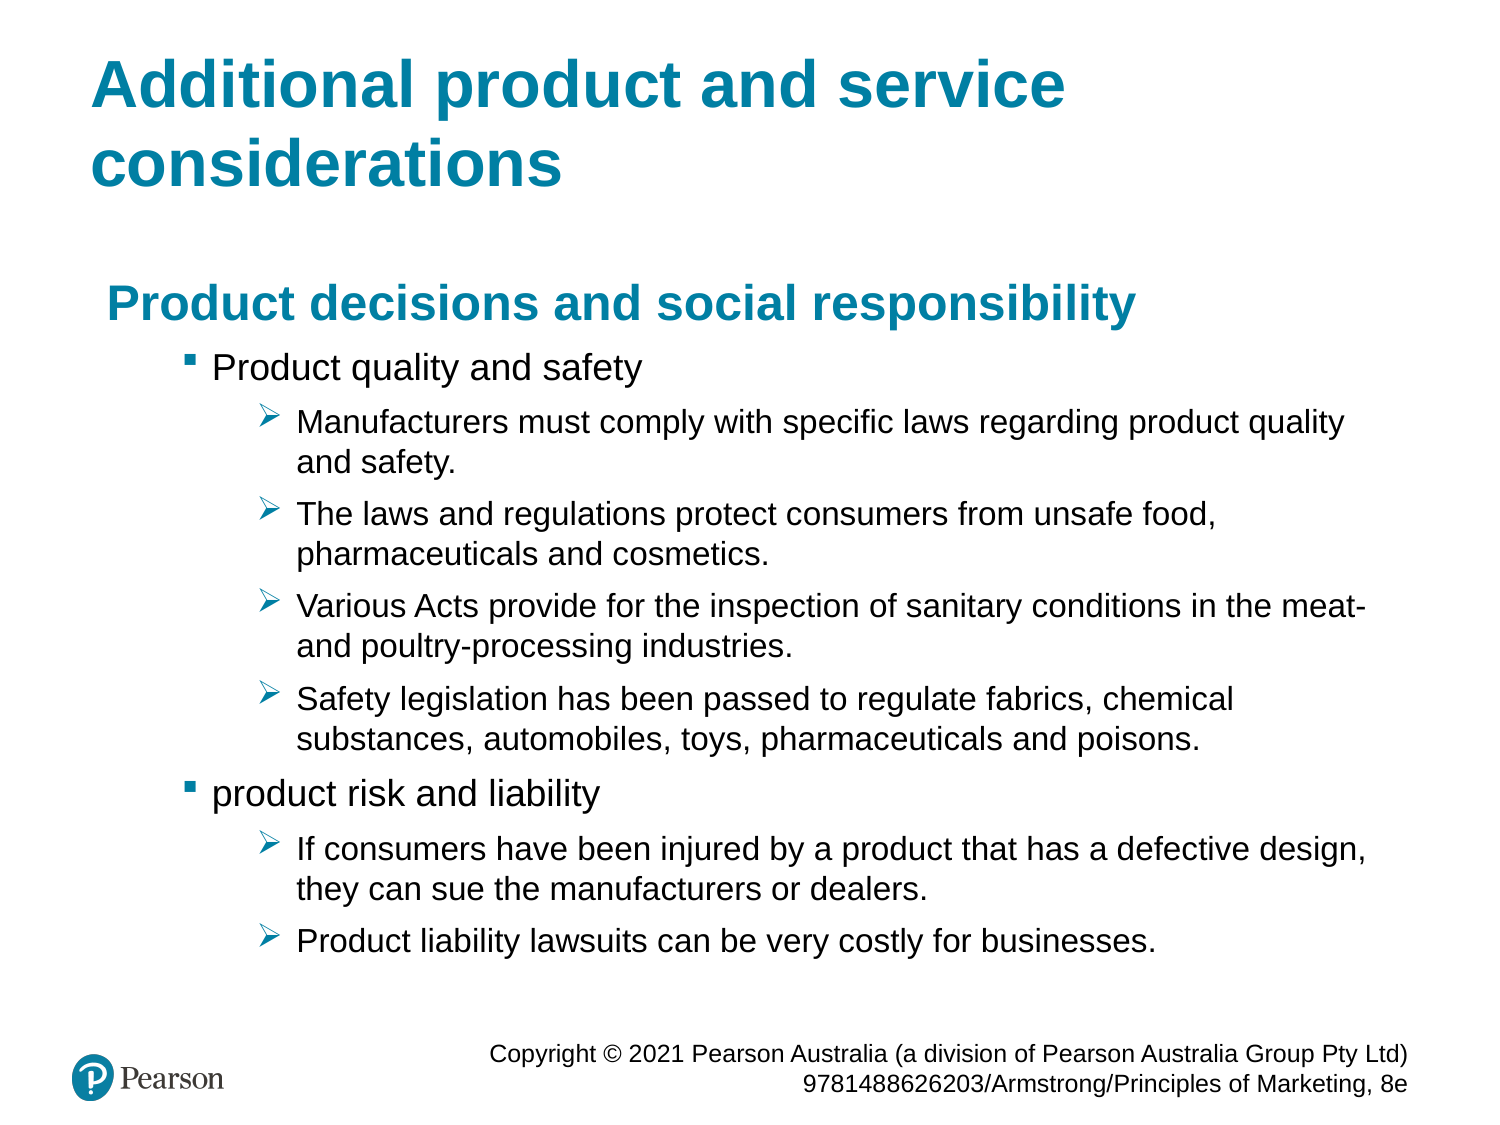

# Additional product and service considerations
Product decisions and social responsibility
Product quality and safety
Manufacturers must comply with specific laws regarding product quality and safety.
The laws and regulations protect consumers from unsafe food, pharmaceuticals and cosmetics.
Various Acts provide for the inspection of sanitary conditions in the meat- and poultry-processing industries.
Safety legislation has been passed to regulate fabrics, chemical substances, automobiles, toys, pharmaceuticals and poisons.
product risk and liability
If consumers have been injured by a product that has a defective design, they can sue the manufacturers or dealers.
Product liability lawsuits can be very costly for businesses.